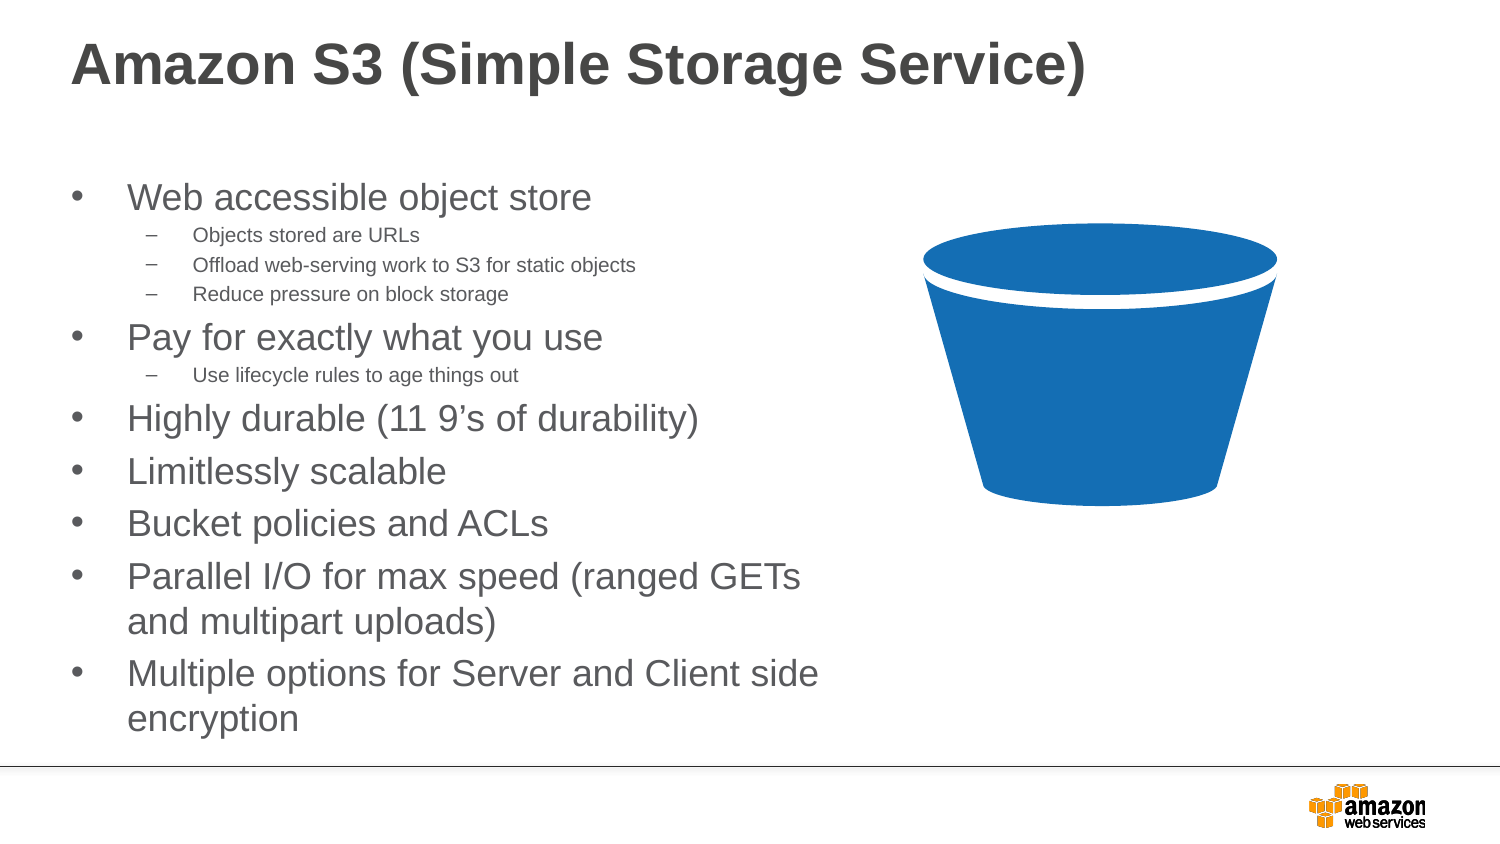

# Amazon S3 (Simple Storage Service)
Web accessible object store
Objects stored are URLs
Offload web-serving work to S3 for static objects
Reduce pressure on block storage
Pay for exactly what you use
Use lifecycle rules to age things out
Highly durable (11 9’s of durability)
Limitlessly scalable
Bucket policies and ACLs
Parallel I/O for max speed (ranged GETs and multipart uploads)
Multiple options for Server and Client side encryption